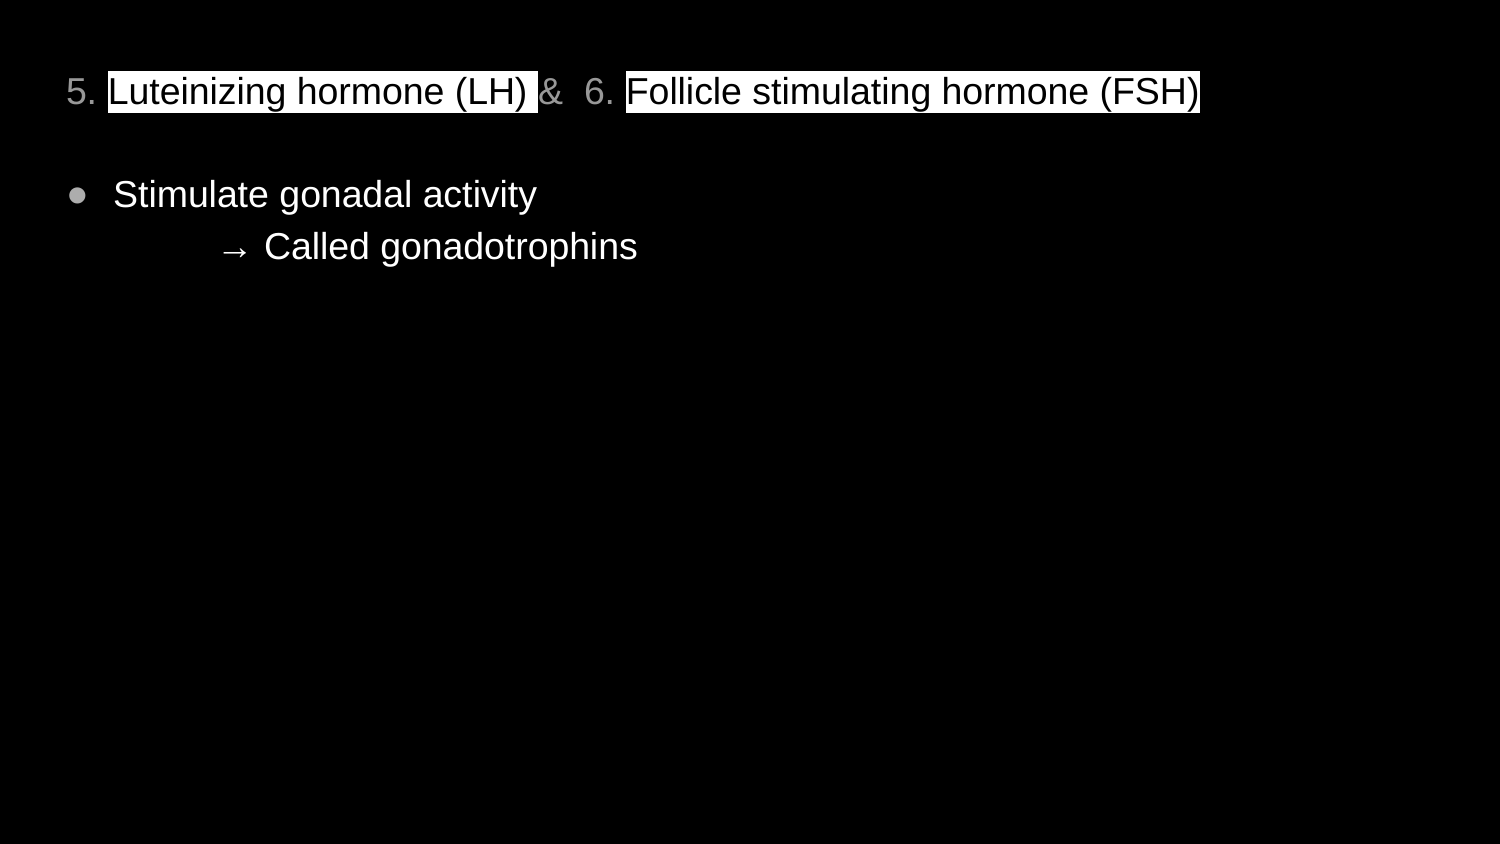

5. Luteinizing hormone (LH) &  6. Follicle stimulating hormone (FSH)

Stimulate gonadal activity
	→ Called gonadotrophins